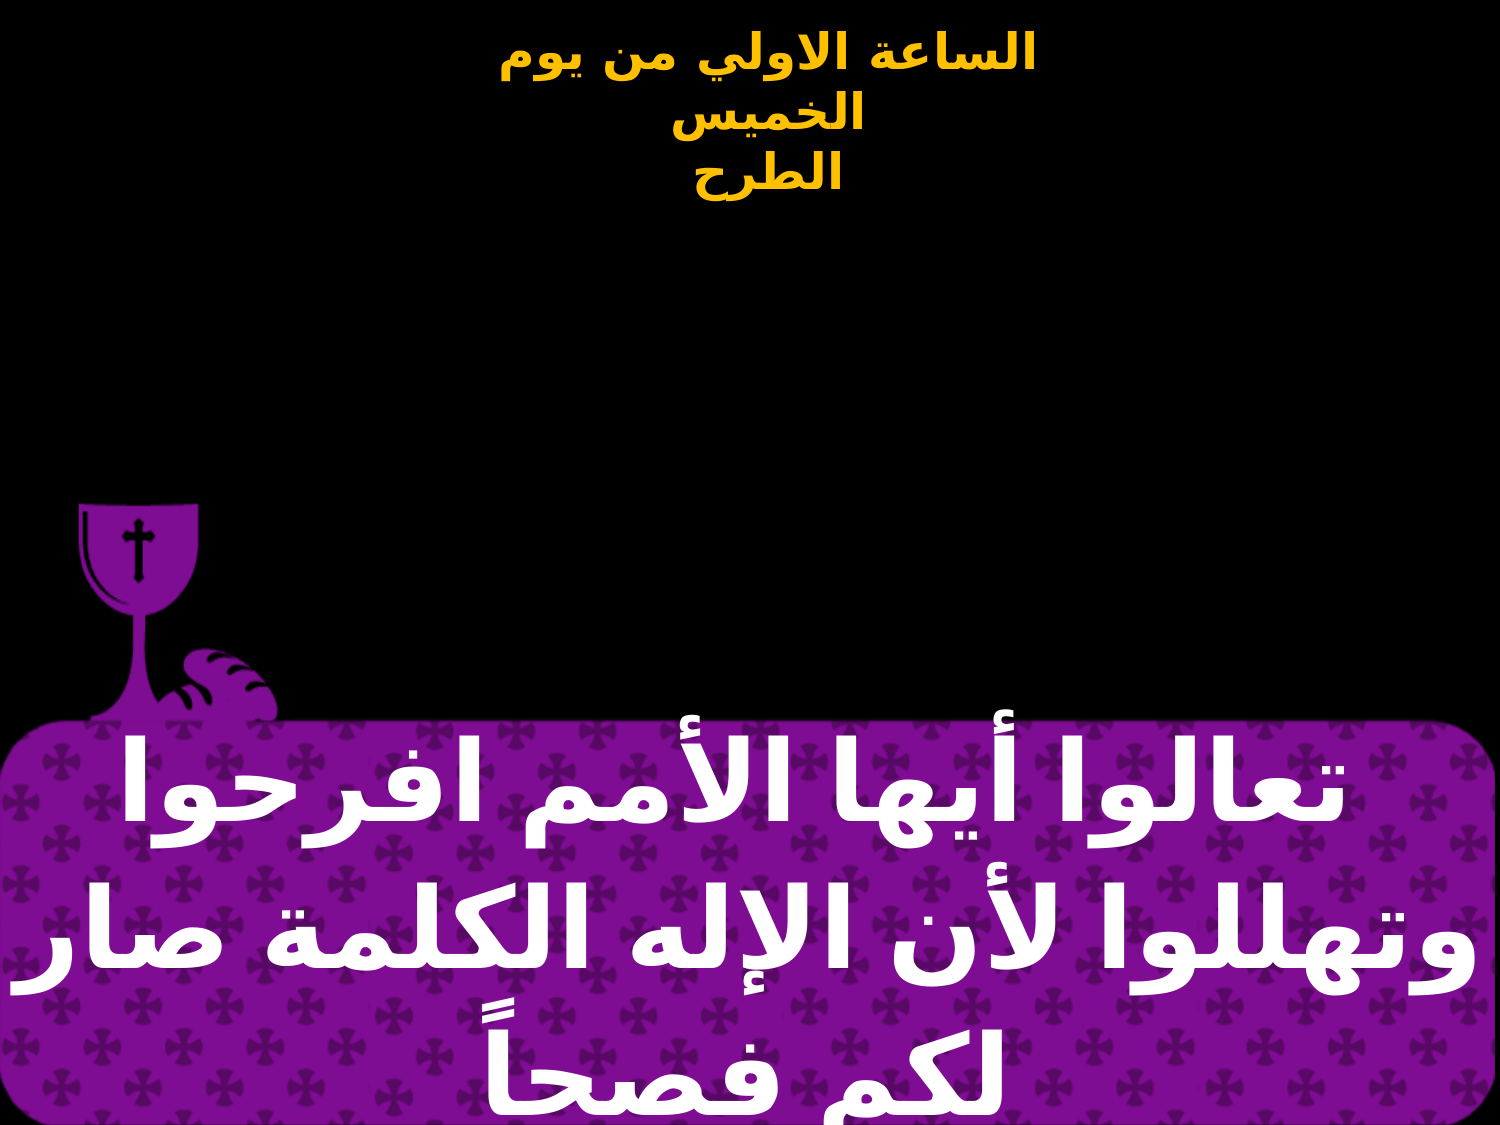

| تعالوا أيها الأمم افرحوا وتهللوا لأن الإله الكلمة صار لكم فصحاً |
| --- |